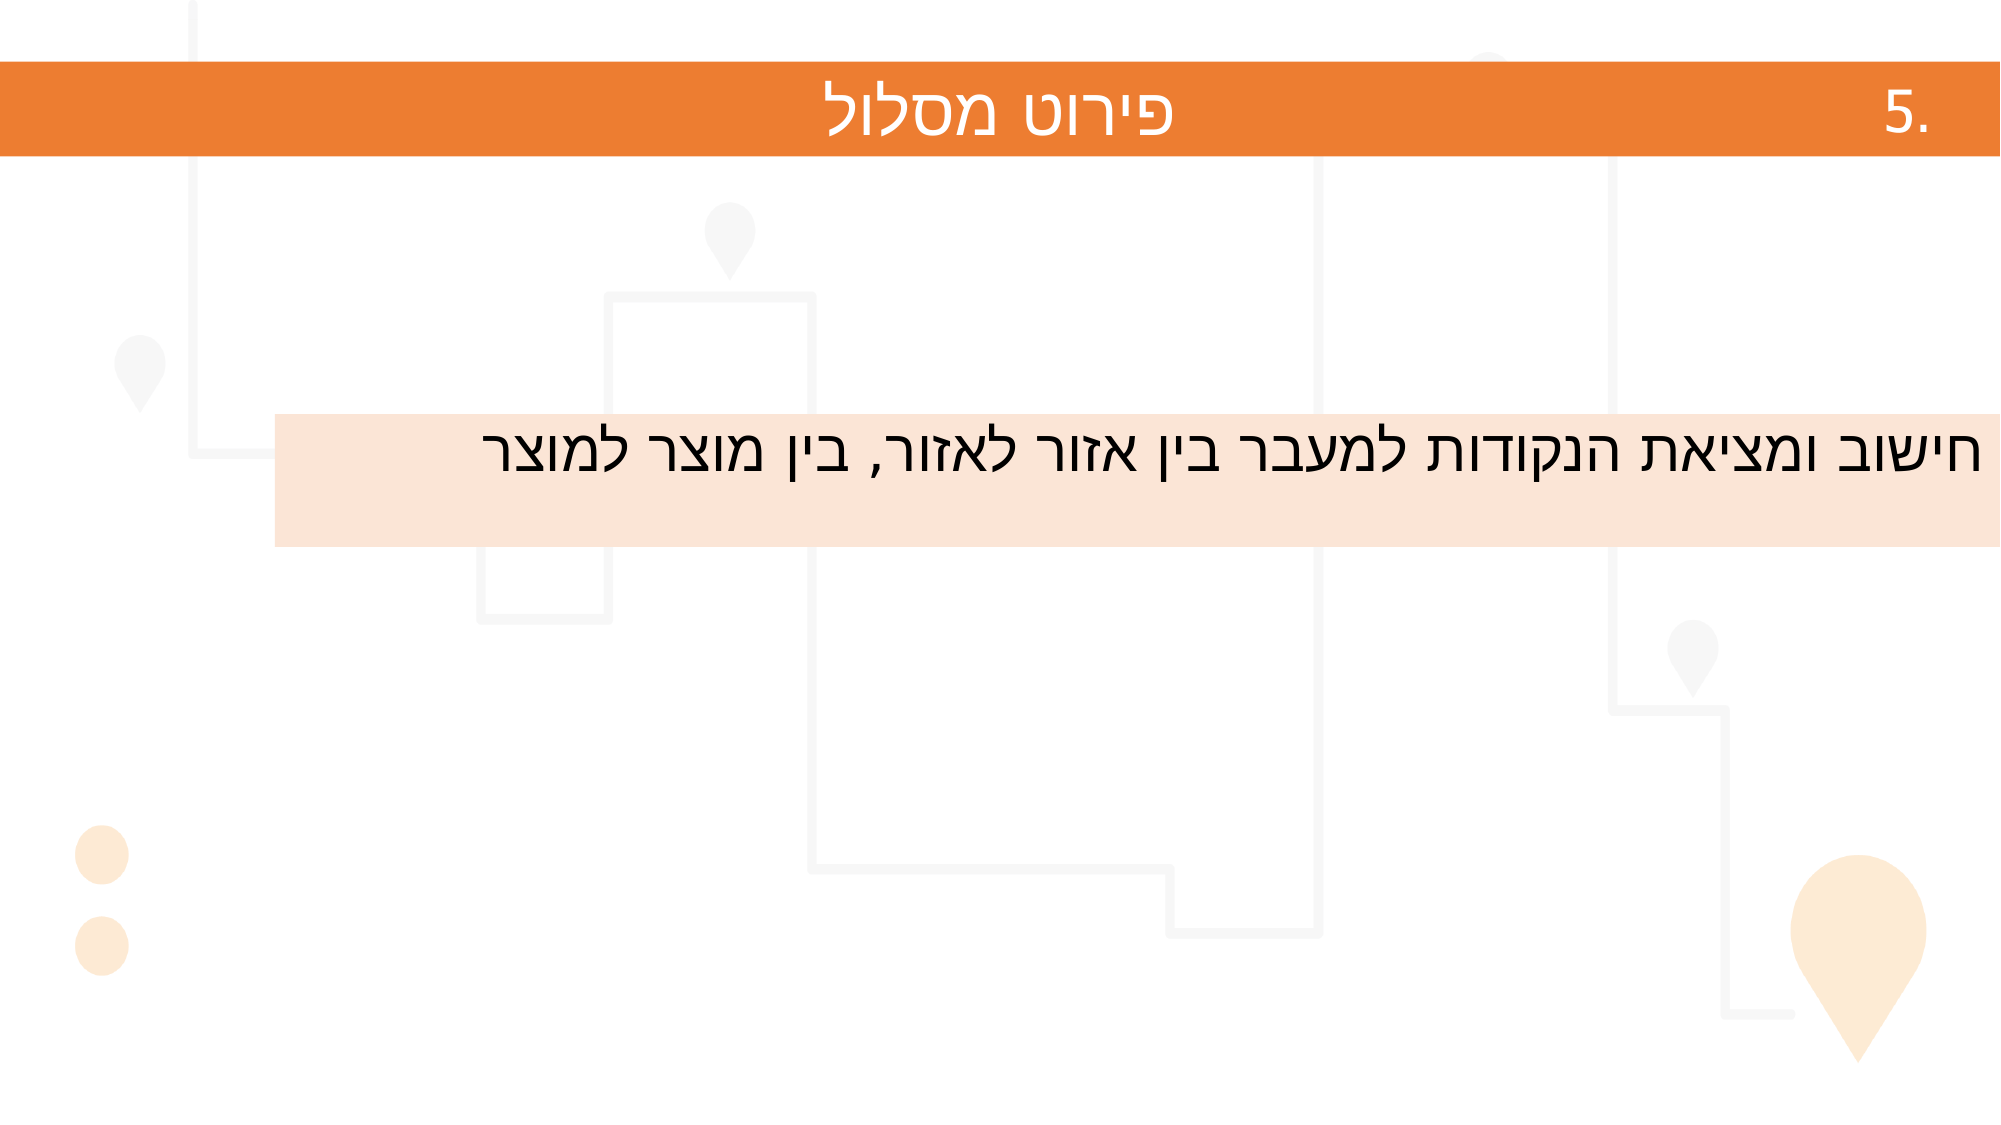

פירוט מסלול
5.
חישוב ומציאת הנקודות למעבר בין אזור לאזור, בין מוצר למוצר